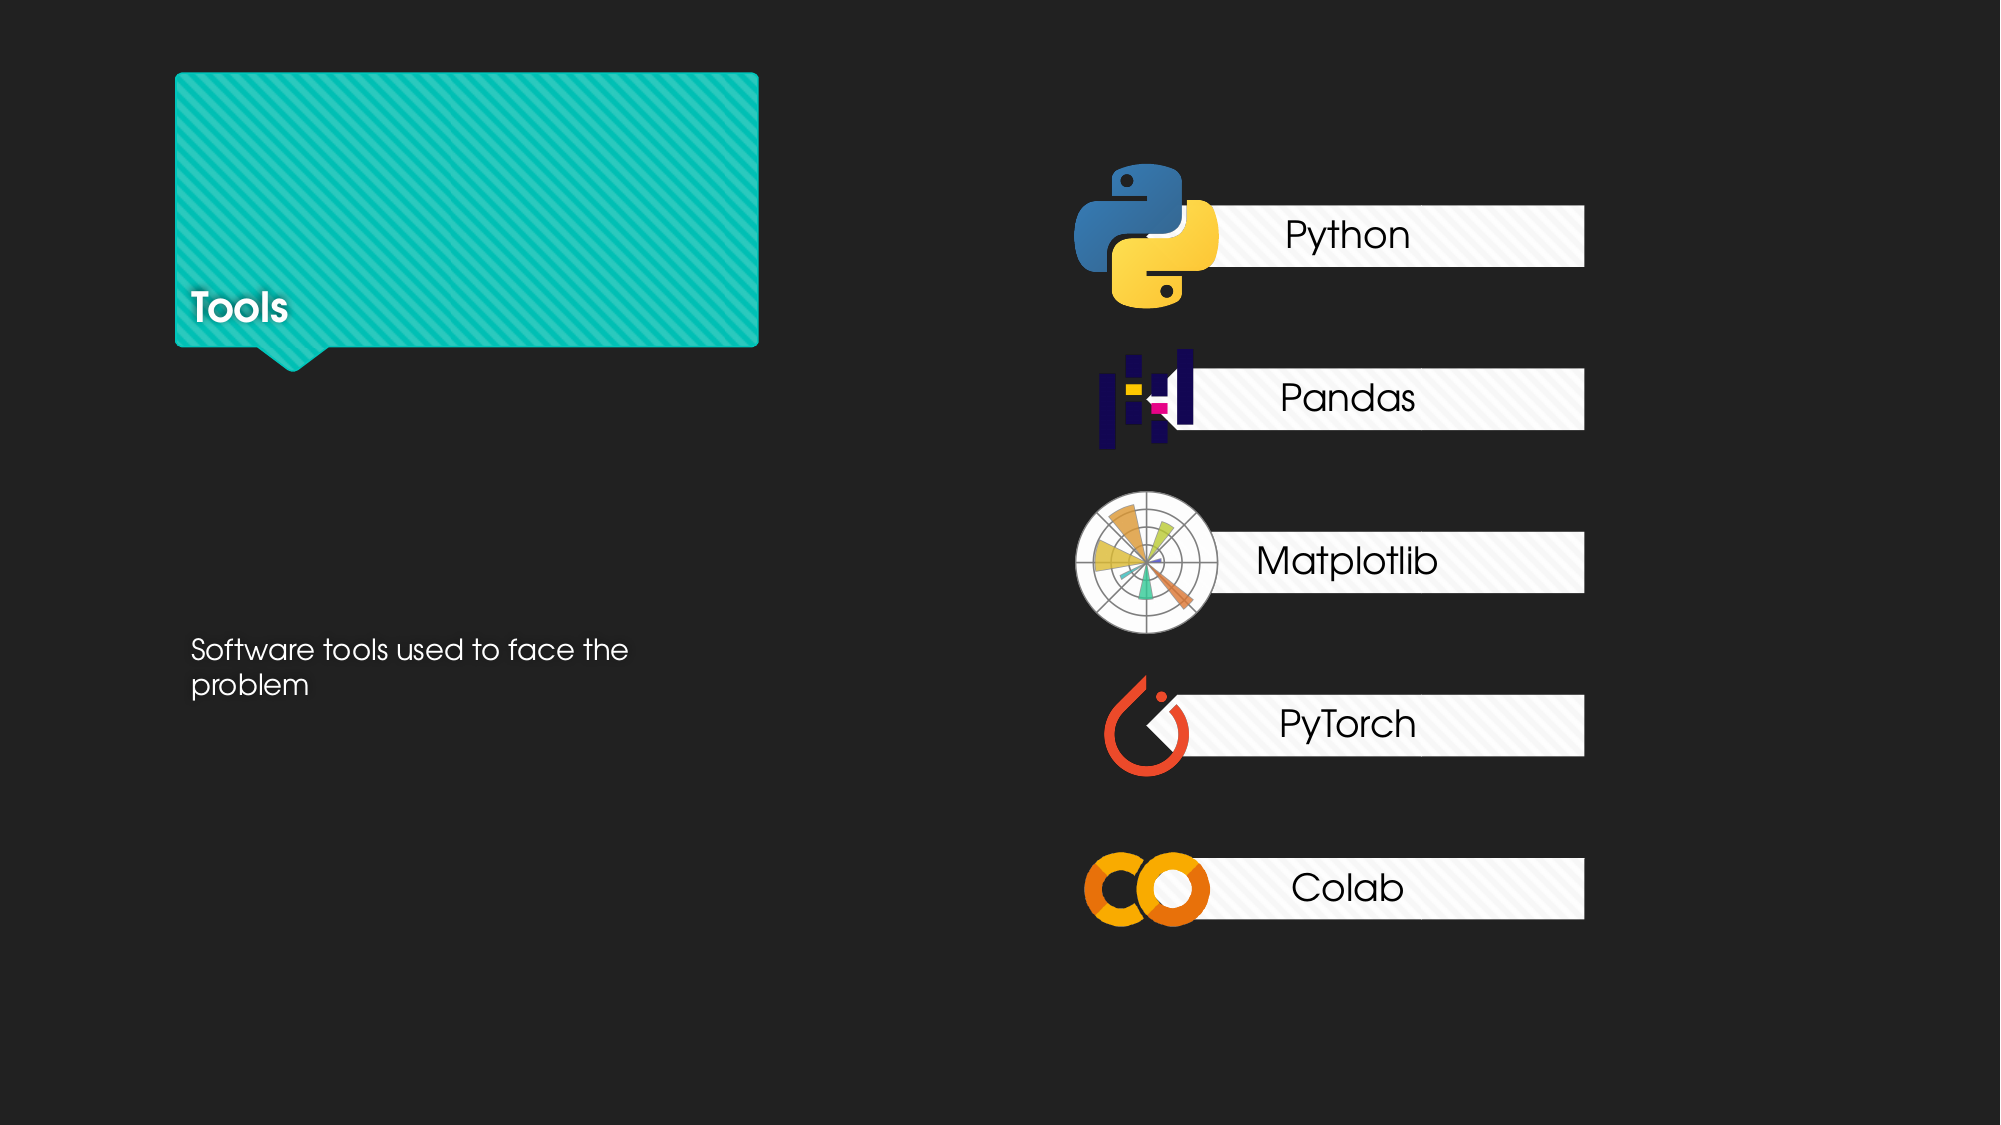

# Tools
Python
Pandas
Matplotlib
PyTorch
Colab
Software tools used to face the problem